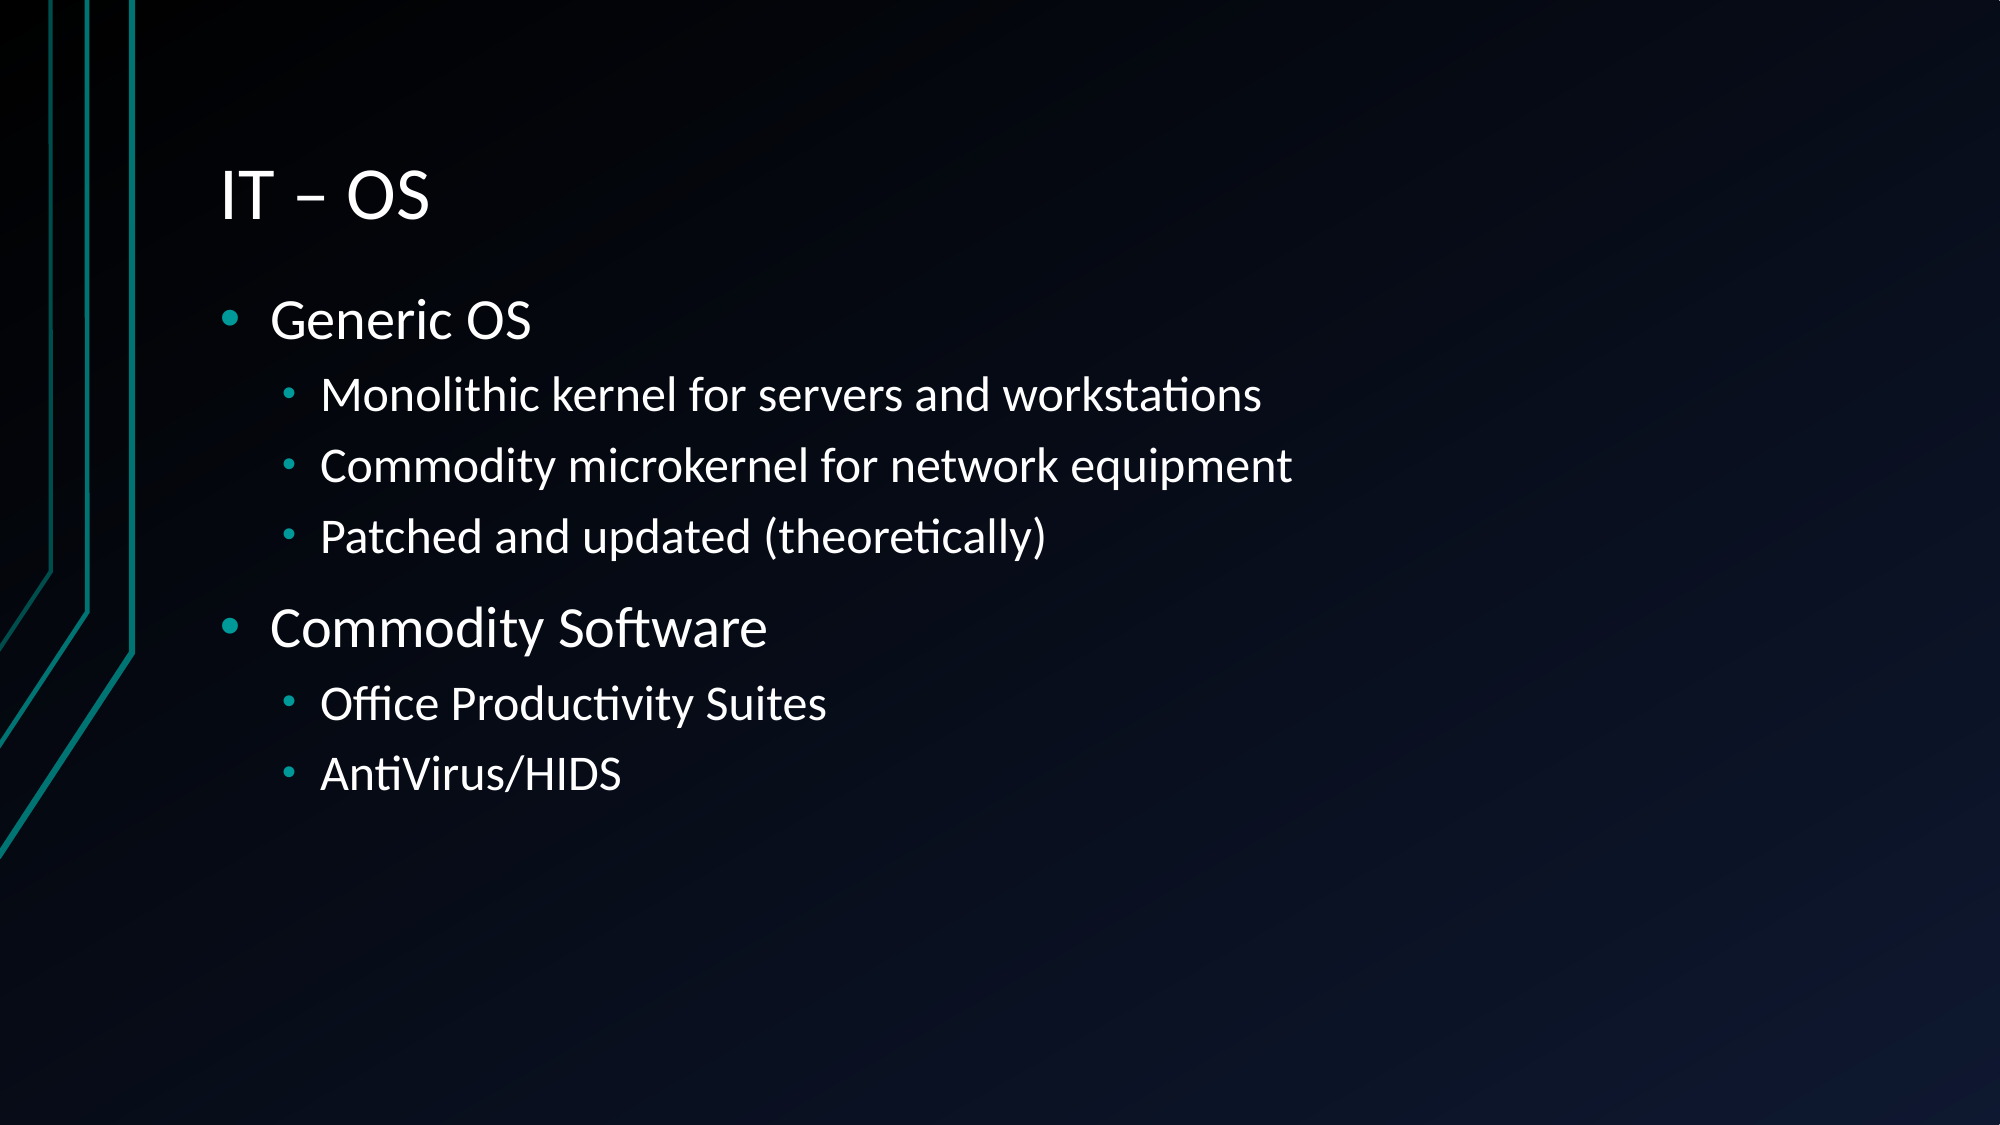

# IT – OS
Generic OS
Monolithic kernel for servers and workstations
Commodity microkernel for network equipment
Patched and updated (theoretically)
Commodity Software
Office Productivity Suites
AntiVirus/HIDS